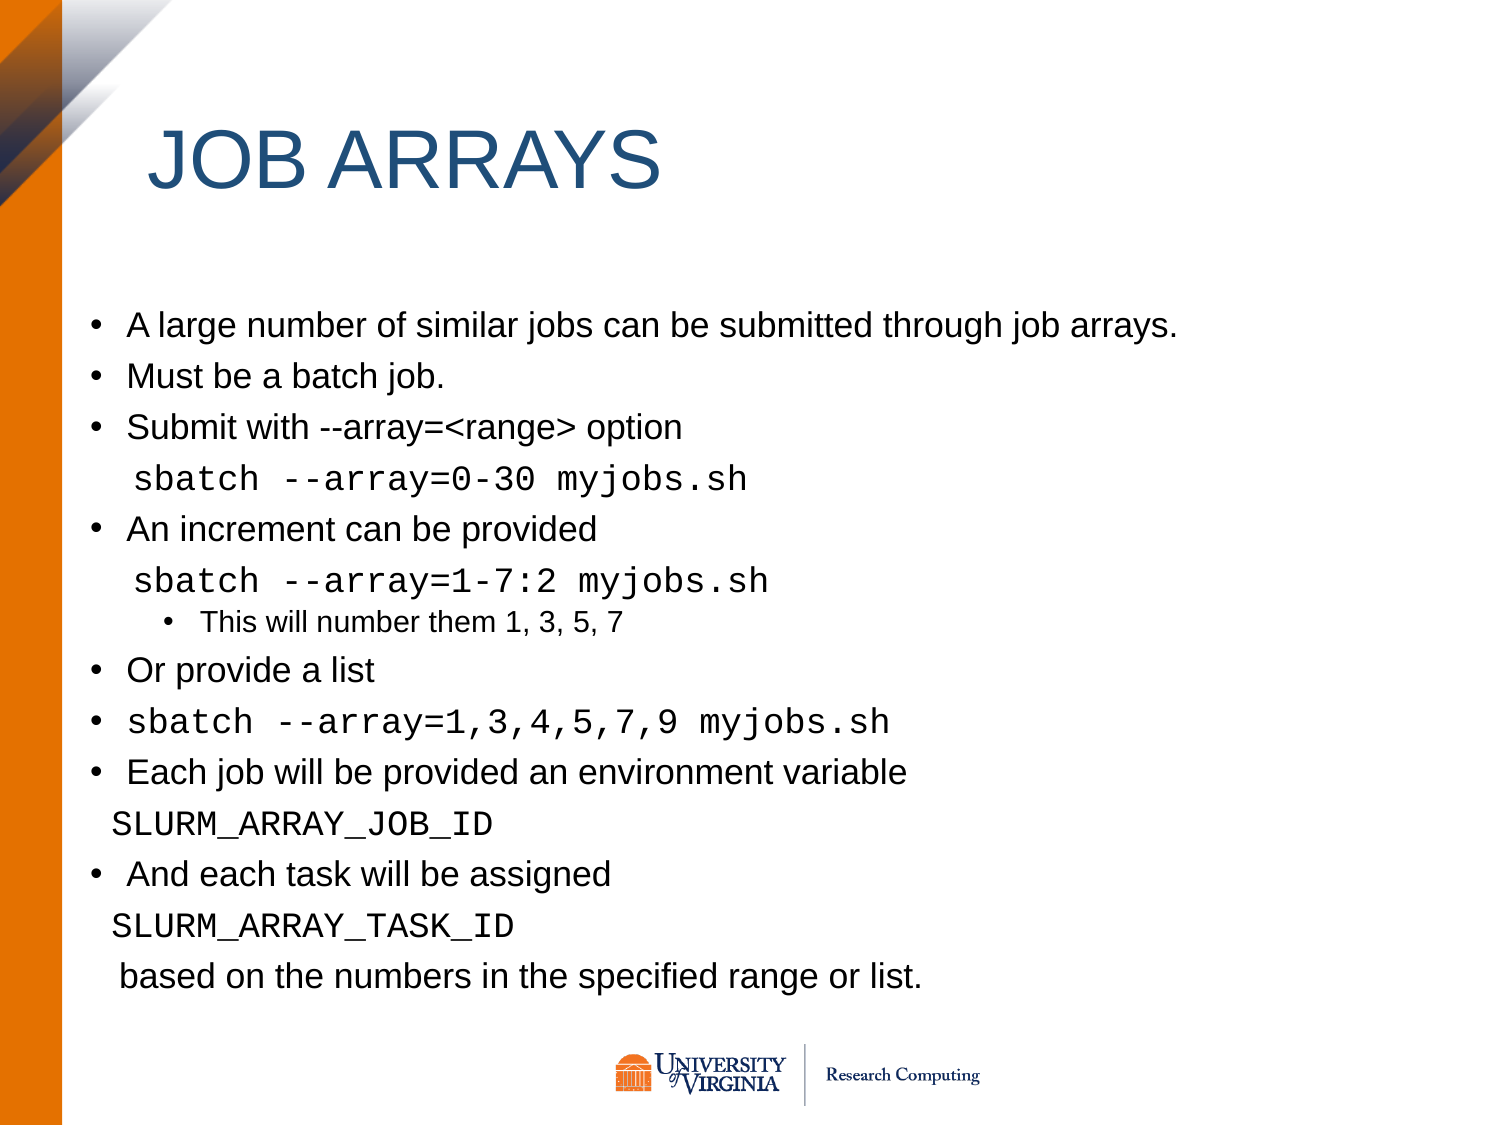

# Job Arrays
A large number of similar jobs can be submitted through job arrays.
Must be a batch job.
Submit with --array=<range> option
  sbatch --array=0-30 myjobs.sh
An increment can be provided
  sbatch --array=1-7:2 myjobs.sh
This will number them 1, 3, 5, 7
Or provide a list
sbatch --array=1,3,4,5,7,9 myjobs.sh
Each job will be provided an environment variable
 SLURM_ARRAY_JOB_ID
And each task will be assigned
 SLURM_ARRAY_TASK_ID
   based on the numbers in the specified range or list.